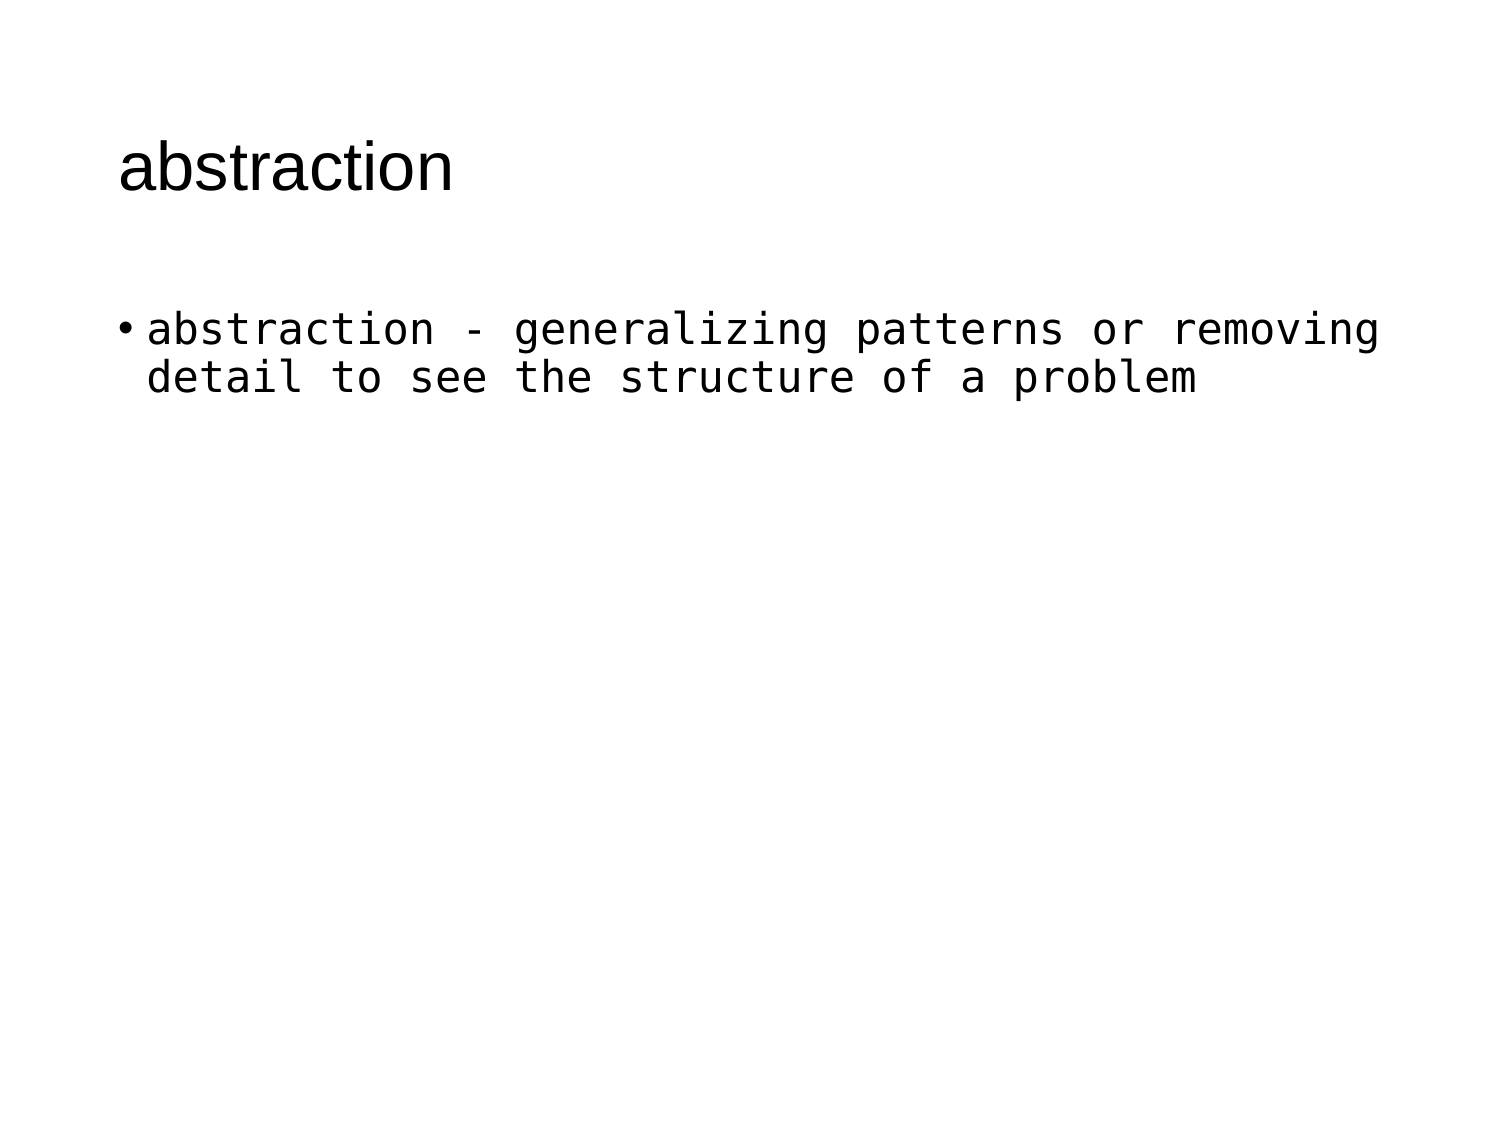

# abstraction
abstraction - generalizing patterns or removing detail to see the structure of a problem